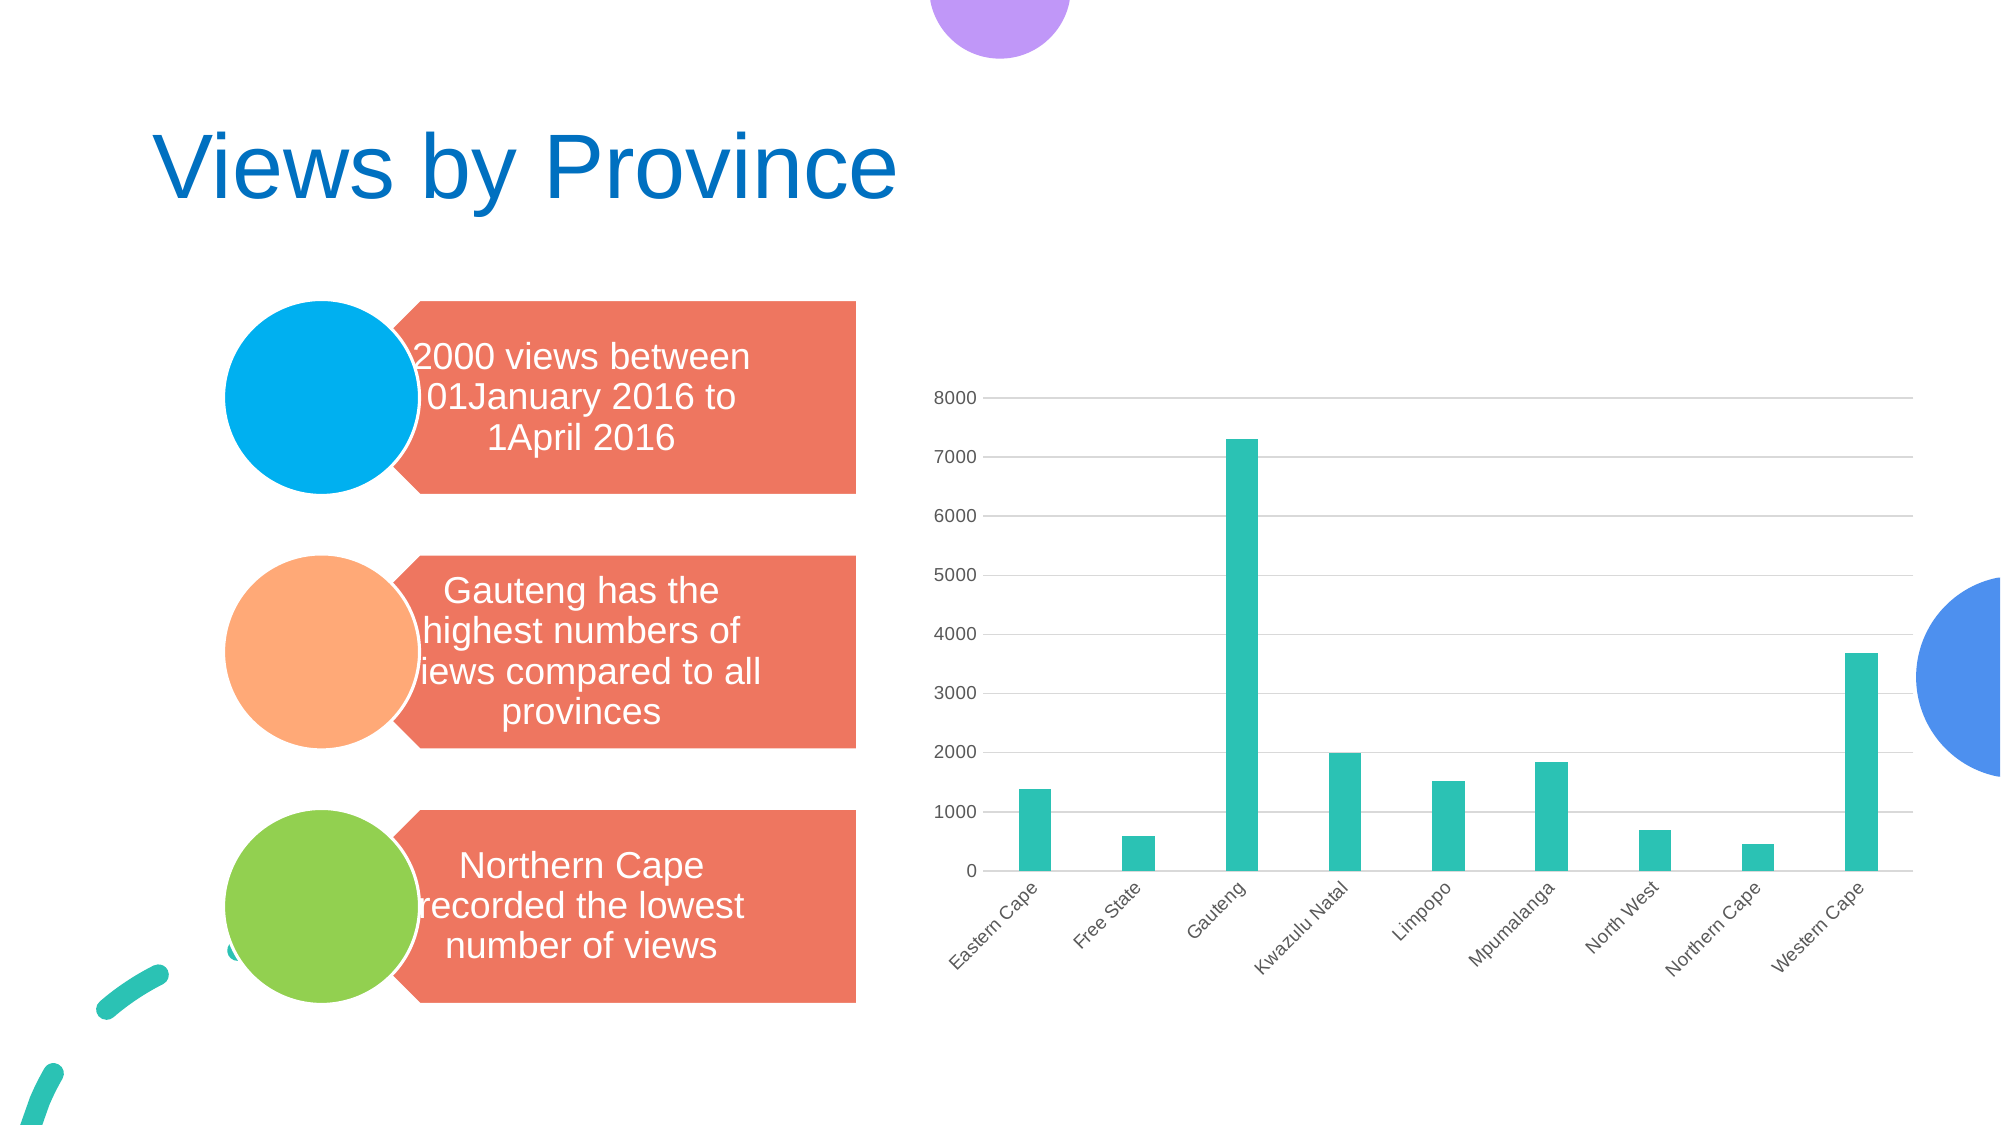

# Views by Province

### Chart

| Category | Total |
|---|---|
| Eastern Cape | 1380.0 |
| Free State | 584.0 |
| Gauteng | 7308.0 |
| Kwazulu Natal | 2002.0 |
| Limpopo | 1526.0 |
| Mpumalanga | 1836.0 |
| North West | 688.0 |
| Northern Cape | 460.0 |
| Western Cape | 3690.0 |
2000 views between 01January 2016 to 1April 2016
Gauteng has the highest numbers of views compared to all provinces
Northern Cape recorded the lowest number of views